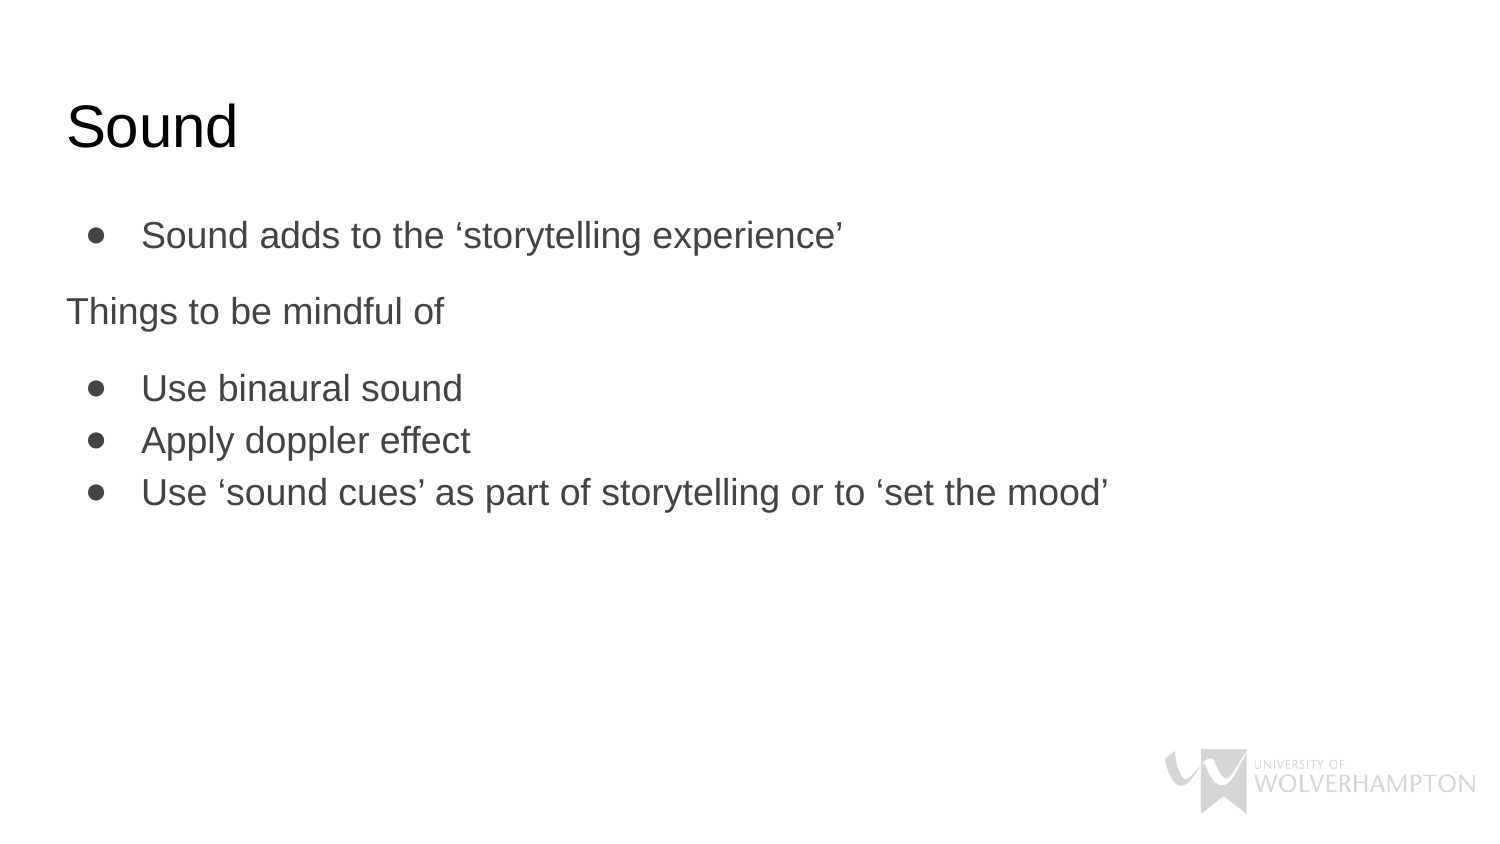

# Sound
Sound adds to the ‘storytelling experience’
Things to be mindful of
Use binaural sound
Apply doppler effect
Use ‘sound cues’ as part of storytelling or to ‘set the mood’